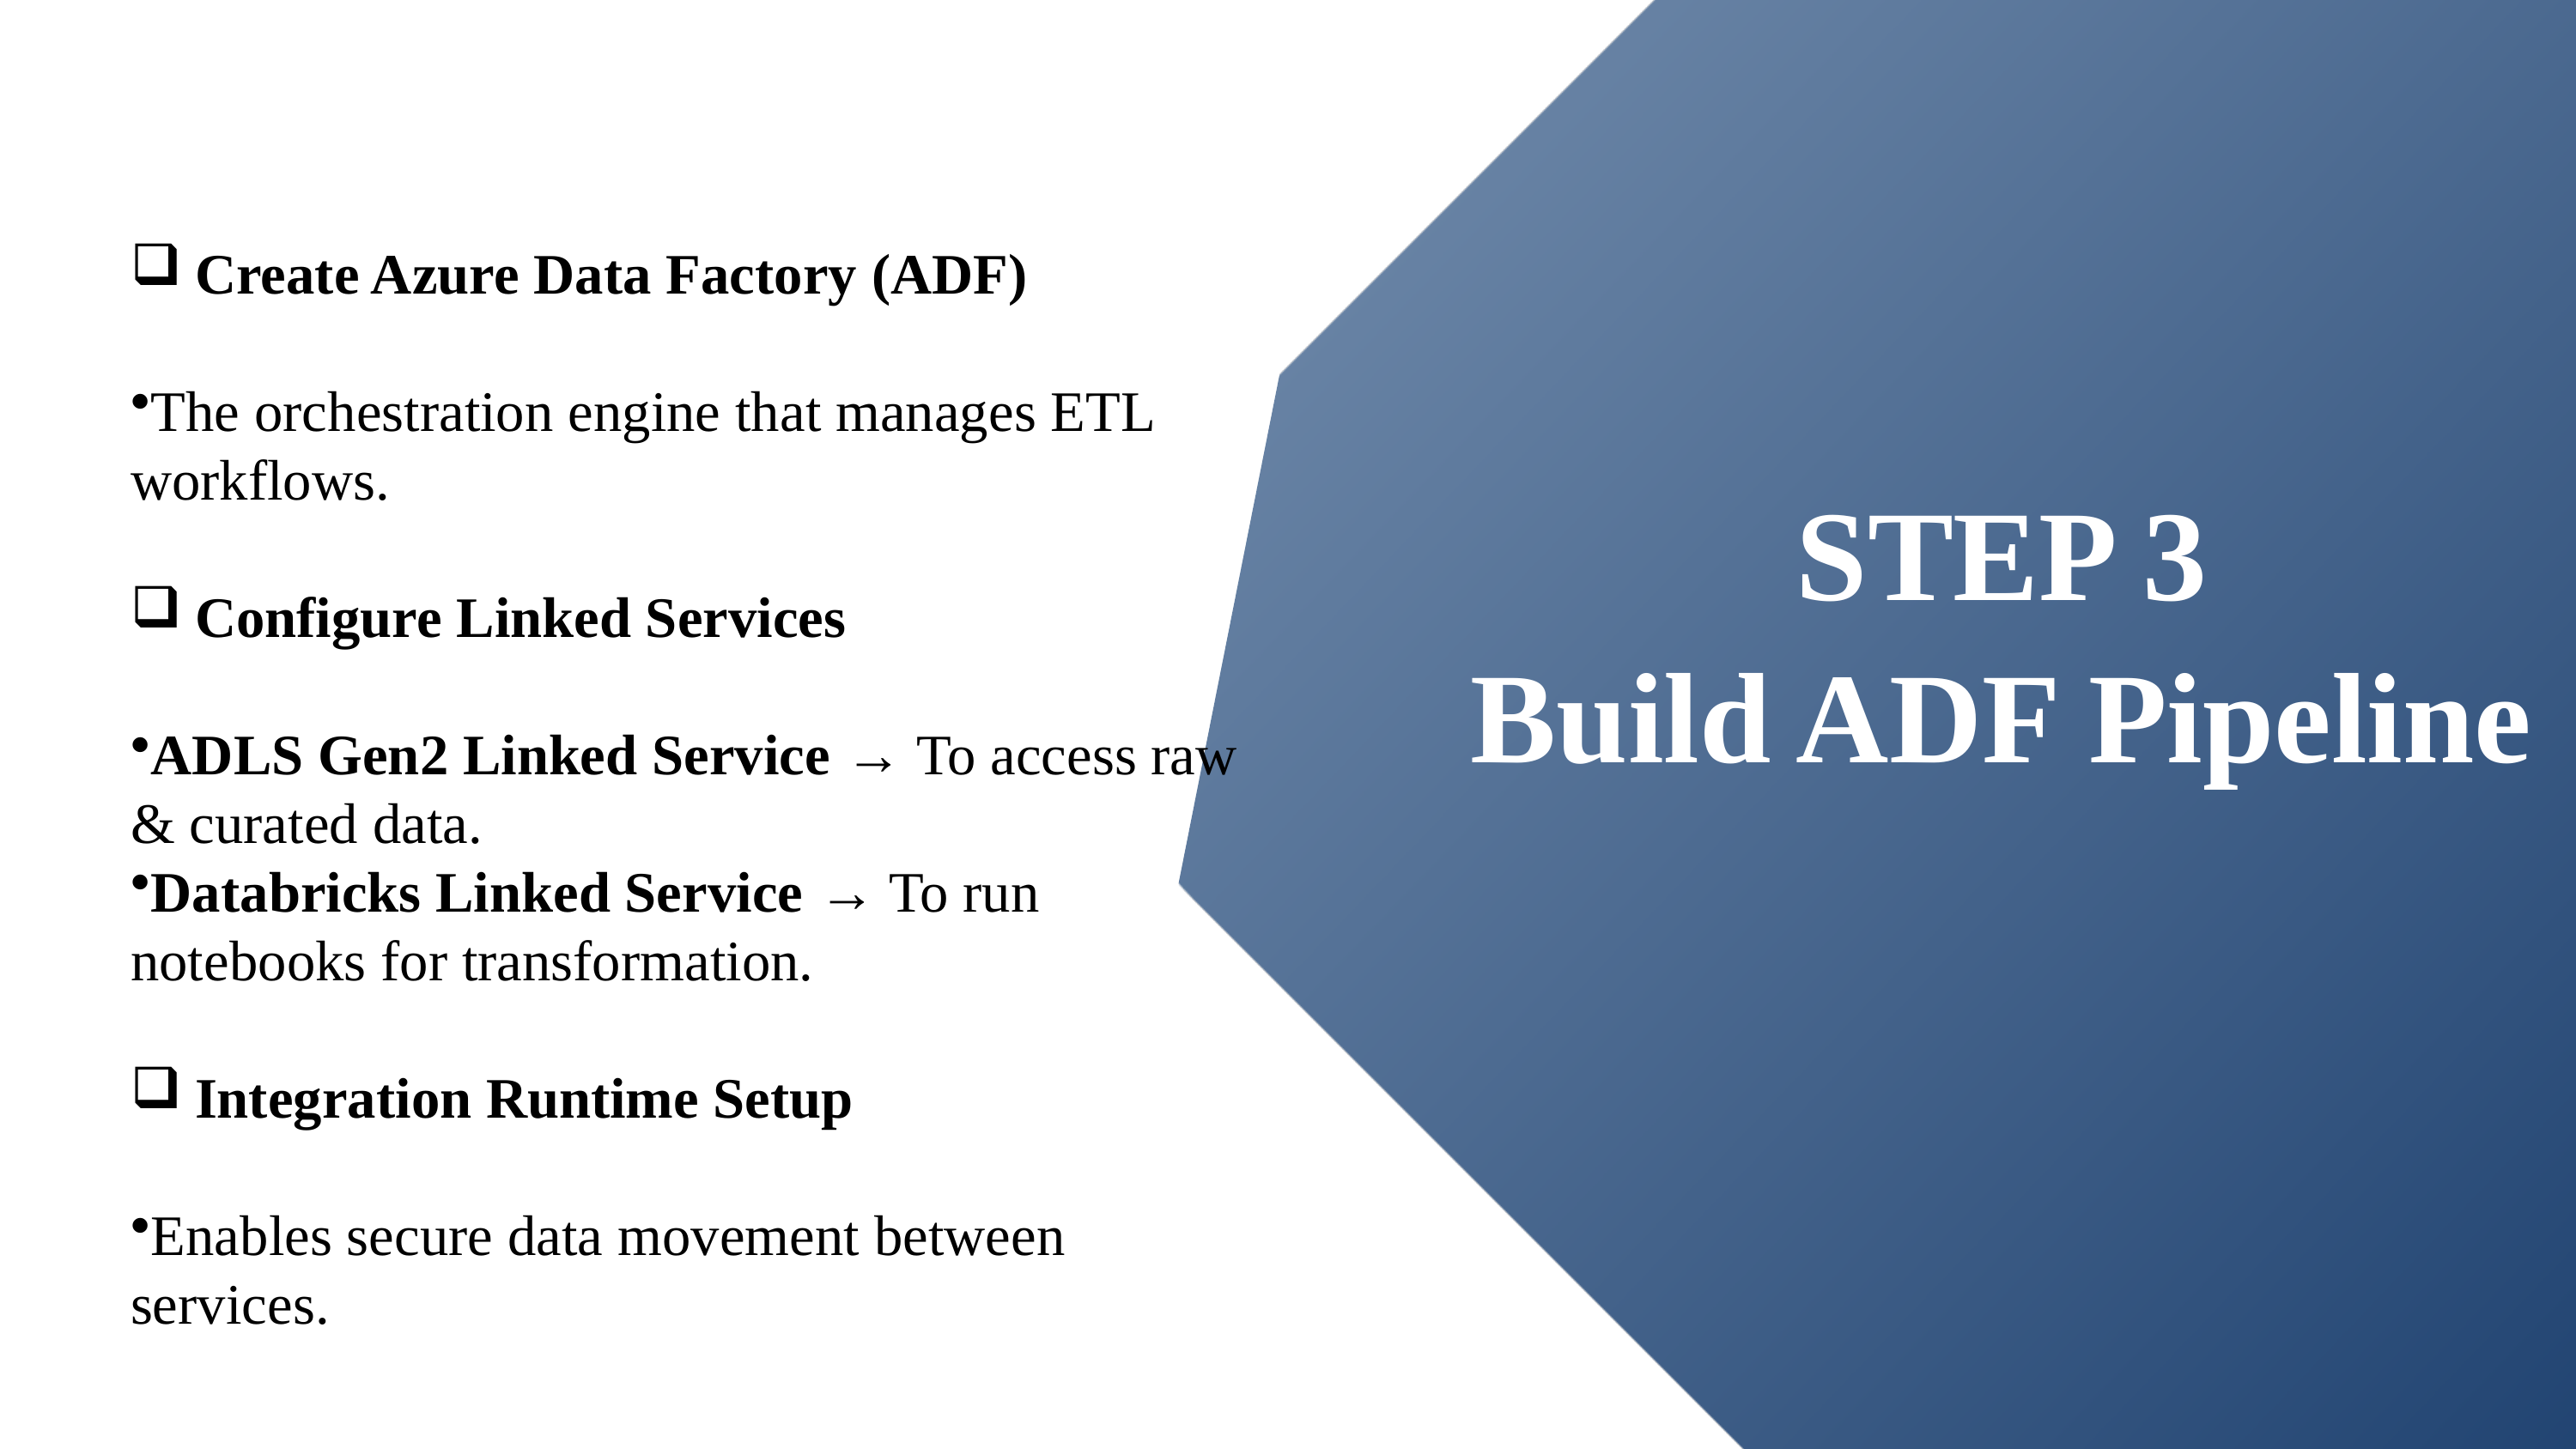

Create Azure Data Factory (ADF)

The orchestration engine that manages ETL workflows.

Configure Linked Services

ADLS Gen2 Linked Service → To access raw & curated data.
Databricks Linked Service → To run notebooks for transformation.

Integration Runtime Setup

Enables secure data movement between services.
STEP 3
Build ADF Pipeline